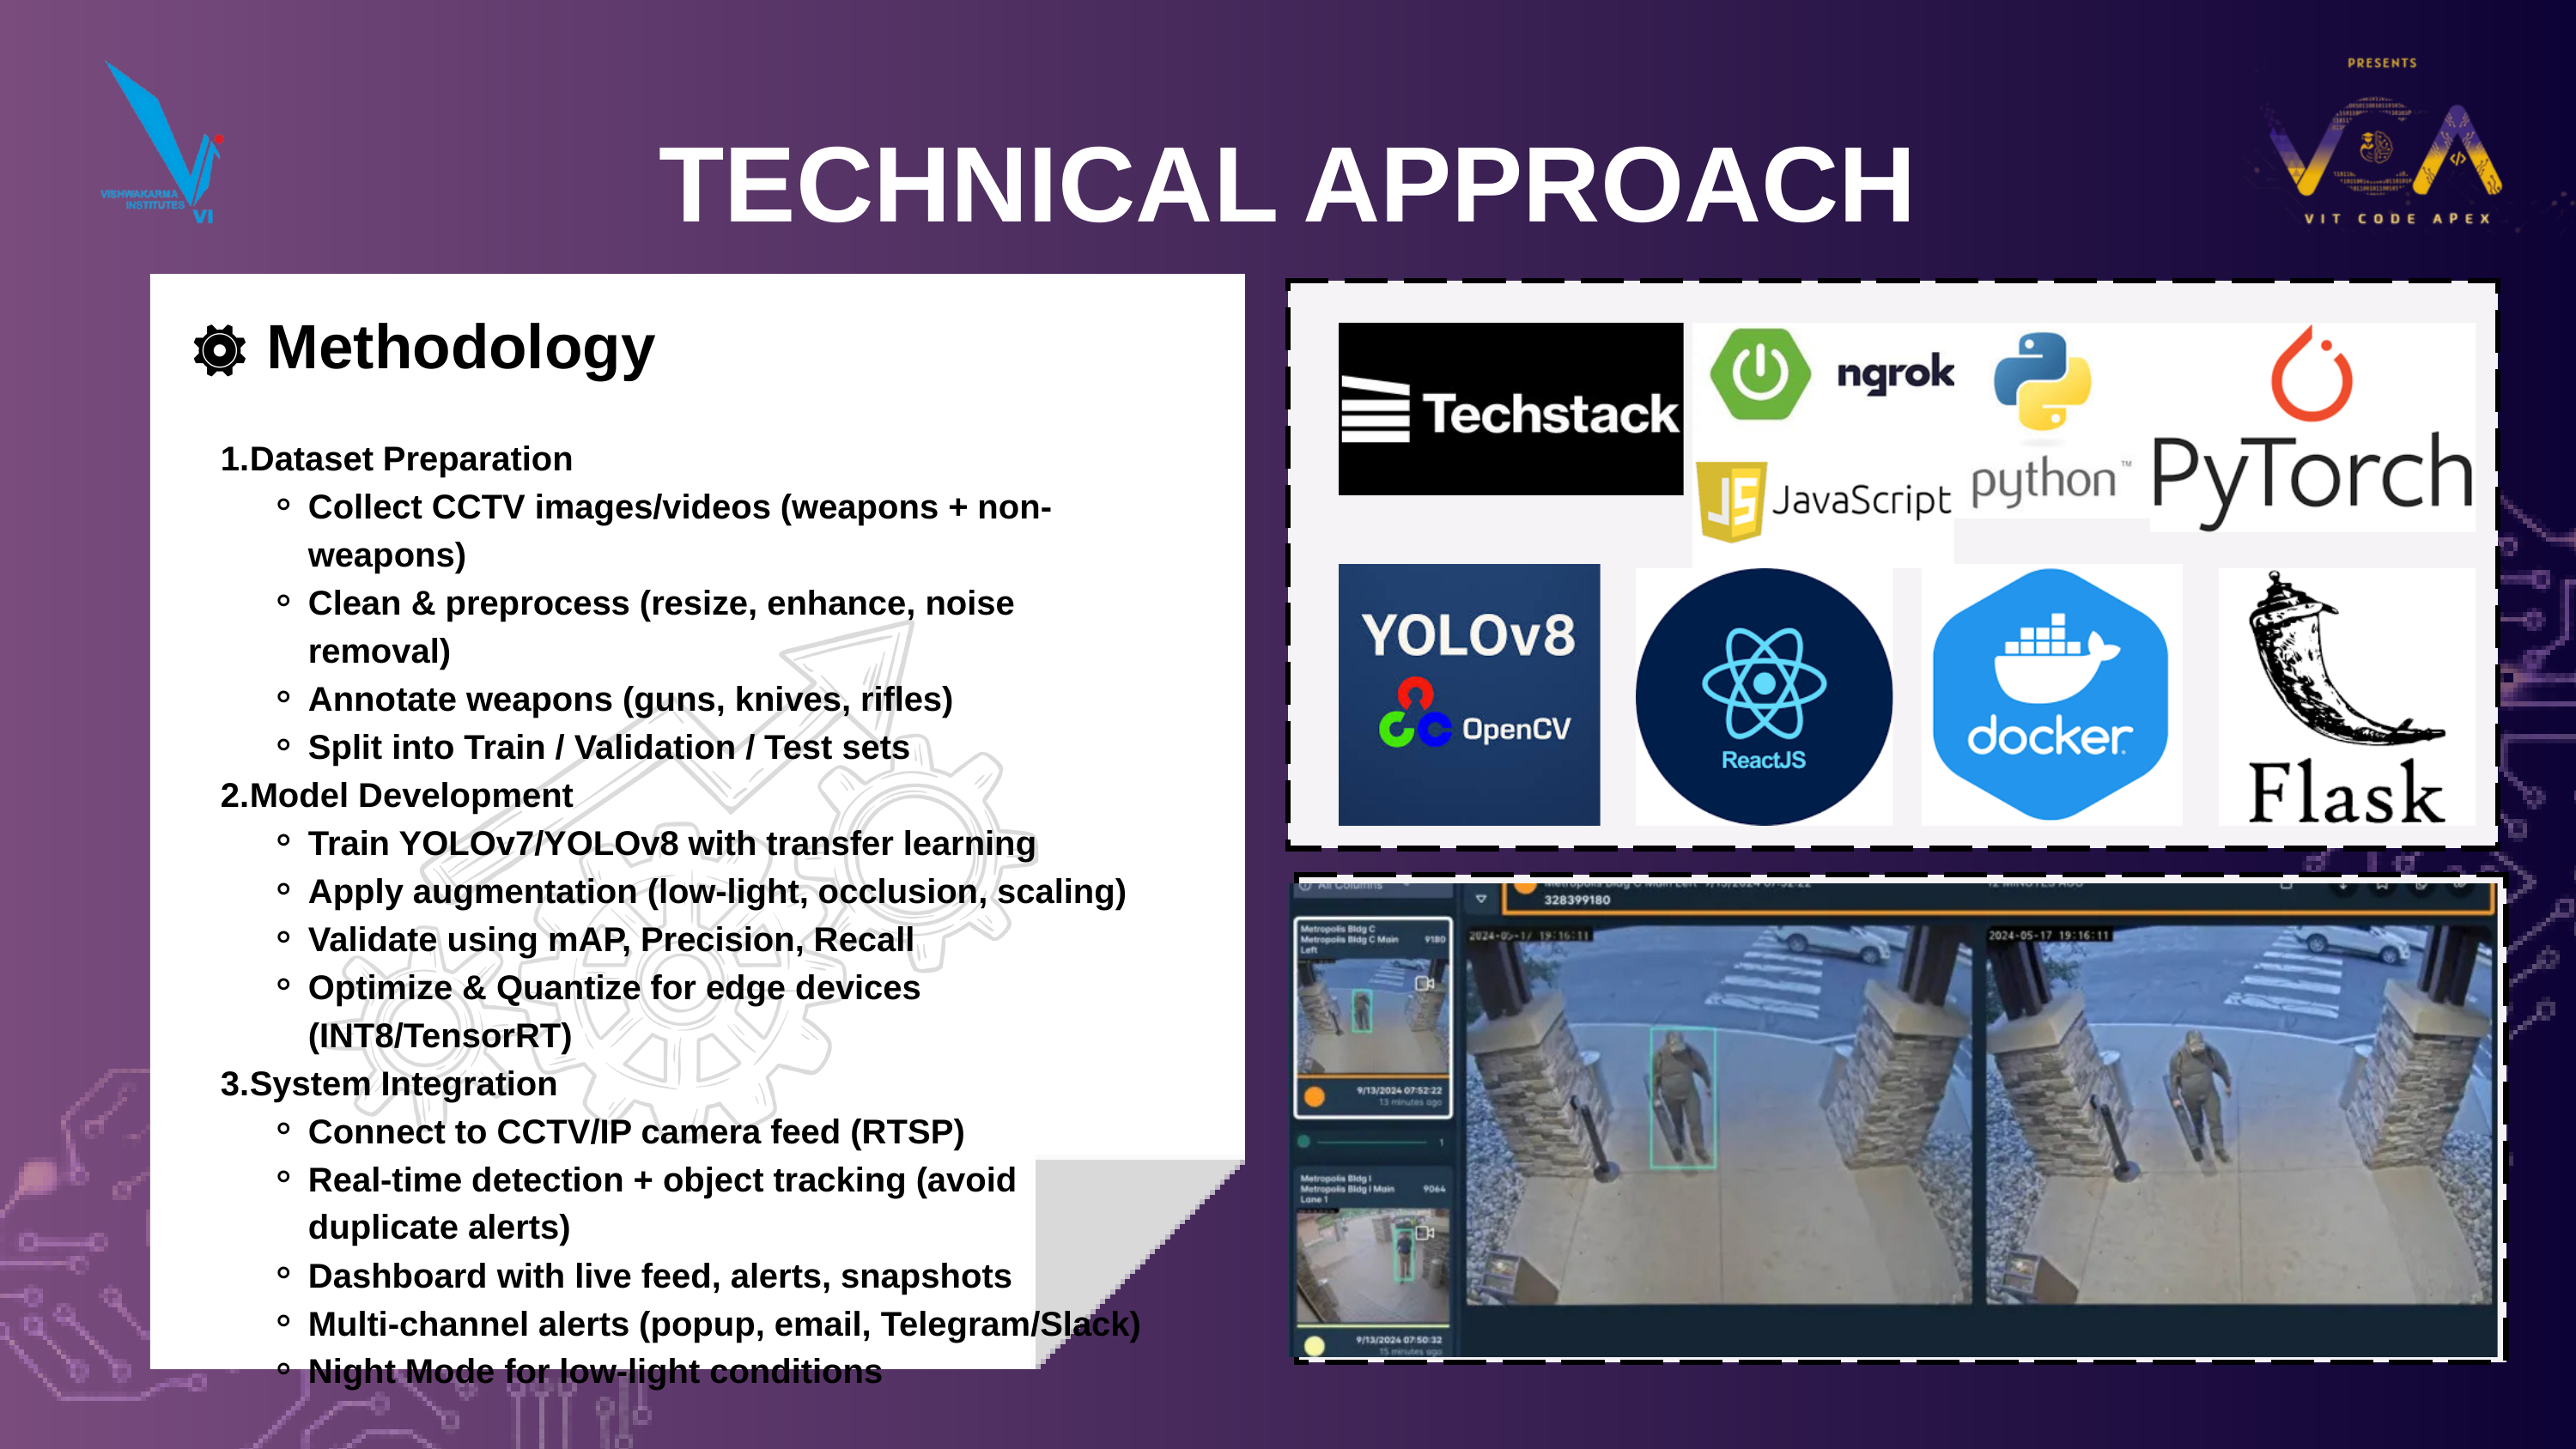

TECHNICAL APPROACH

⚙️ Methodology

Dataset Preparation
Collect CCTV images/videos (weapons + non-weapons)
Clean & preprocess (resize, enhance, noise removal)
Annotate weapons (guns, knives, rifles)
Split into Train / Validation / Test sets
Model Development
Train YOLOv7/YOLOv8 with transfer learning
Apply augmentation (low-light, occlusion, scaling)
Validate using mAP, Precision, Recall
Optimize & Quantize for edge devices (INT8/TensorRT)
System Integration
Connect to CCTV/IP camera feed (RTSP)
Real-time detection + object tracking (avoid duplicate alerts)
Dashboard with live feed, alerts, snapshots
Multi-channel alerts (popup, email, Telegram/Slack)
Night Mode for low-light conditions